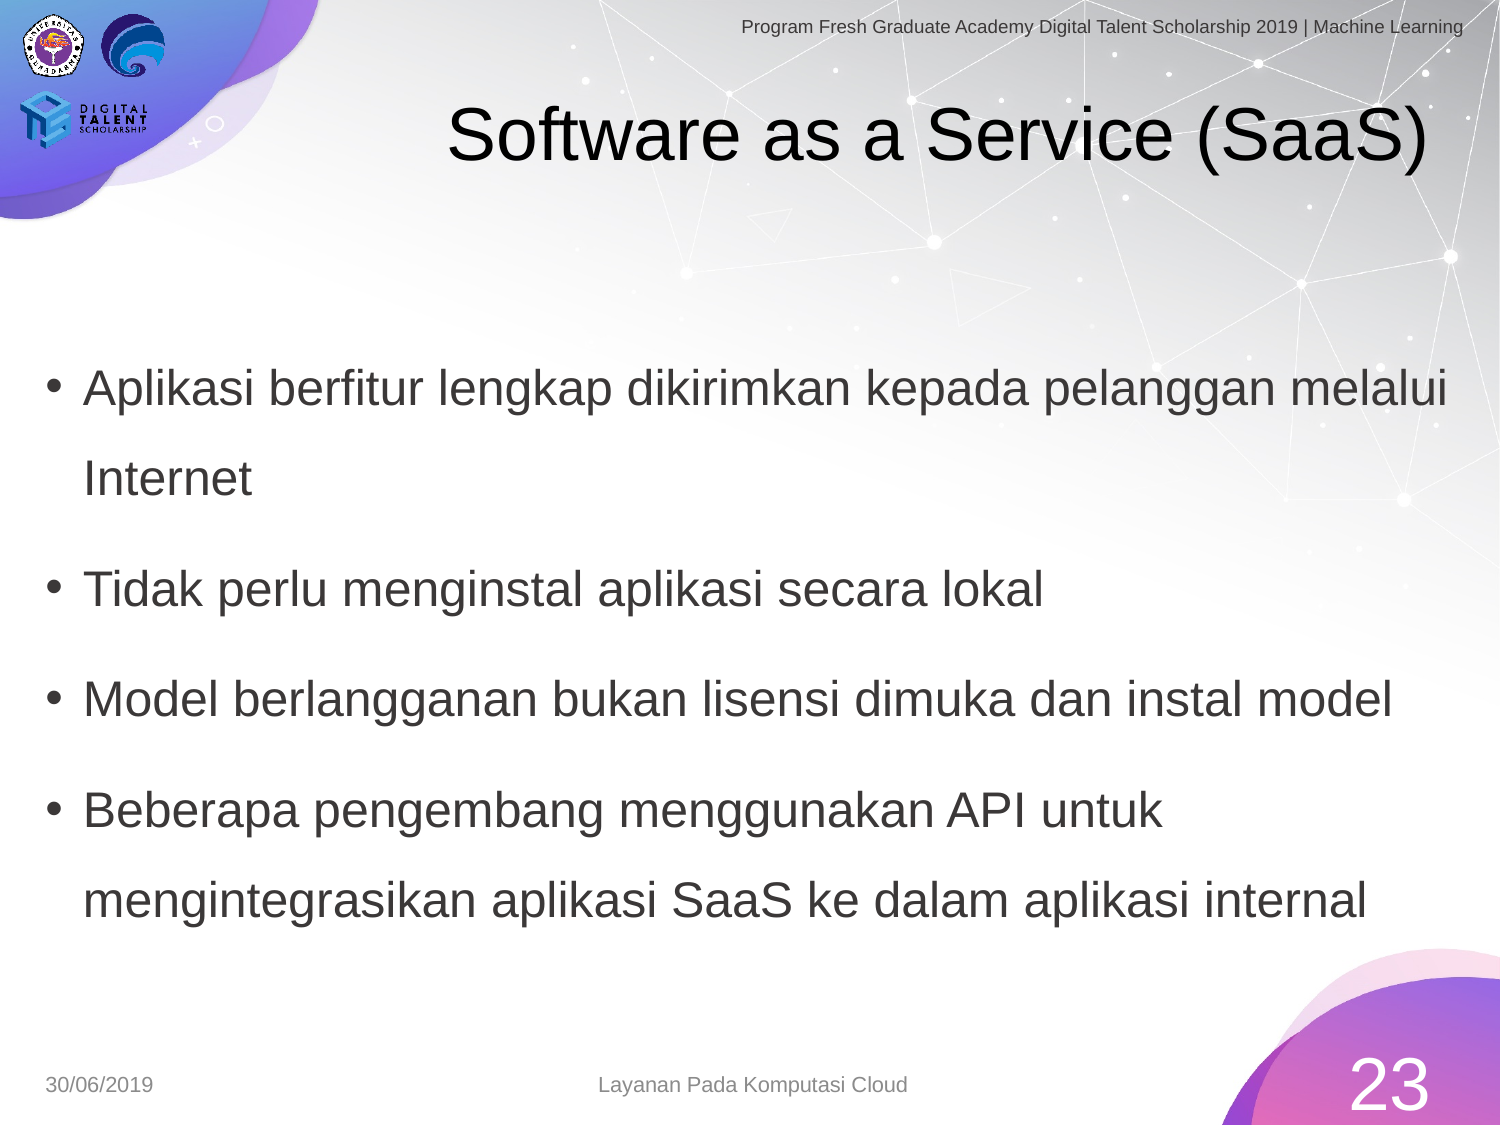

# Software as a Service (SaaS)
Aplikasi berfitur lengkap dikirimkan kepada pelanggan melalui Internet
Tidak perlu menginstal aplikasi secara lokal
Model berlangganan bukan lisensi dimuka dan instal model
Beberapa pengembang menggunakan API untuk mengintegrasikan aplikasi SaaS ke dalam aplikasi internal
23
Layanan Pada Komputasi Cloud
30/06/2019